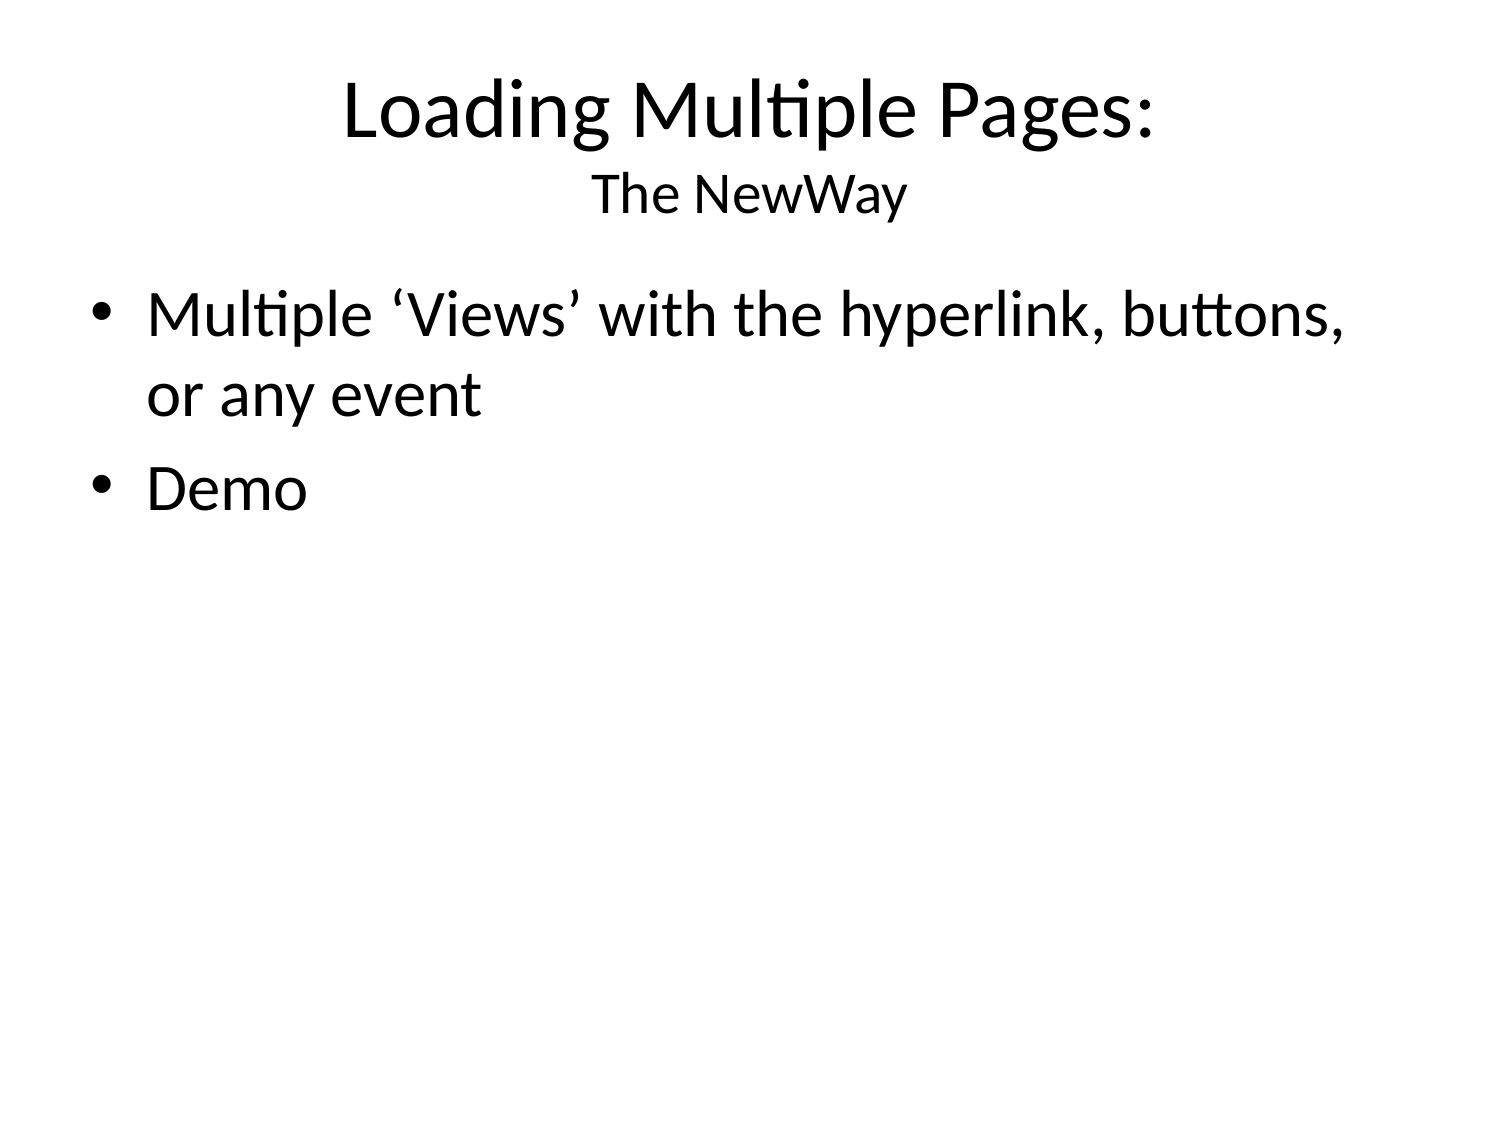

# Loading Multiple Pages: The NewWay
Multiple ‘Views’ with the hyperlink, buttons, or any event
Demo